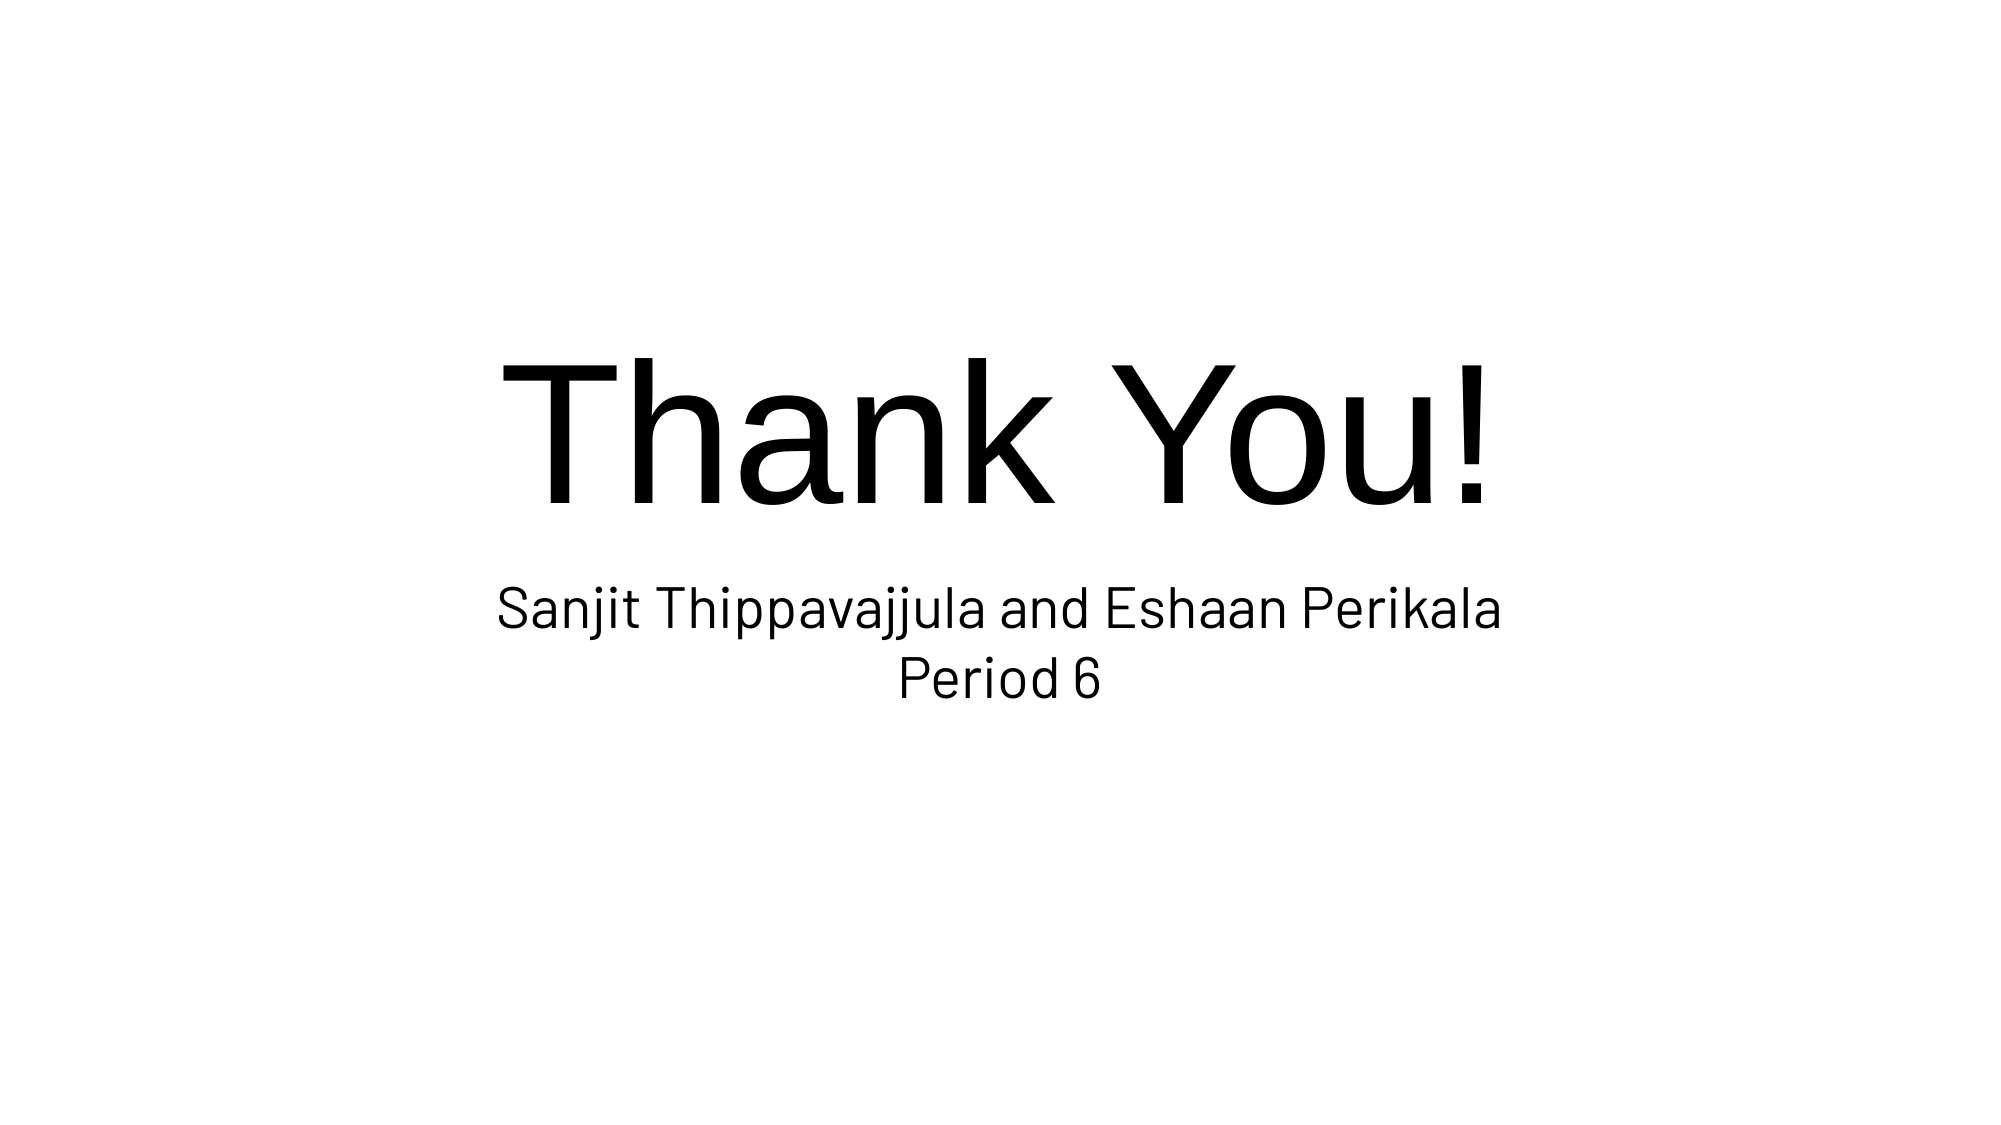

# Thank You!
Sanjit Thippavajjula and Eshaan Perikala
Period 6